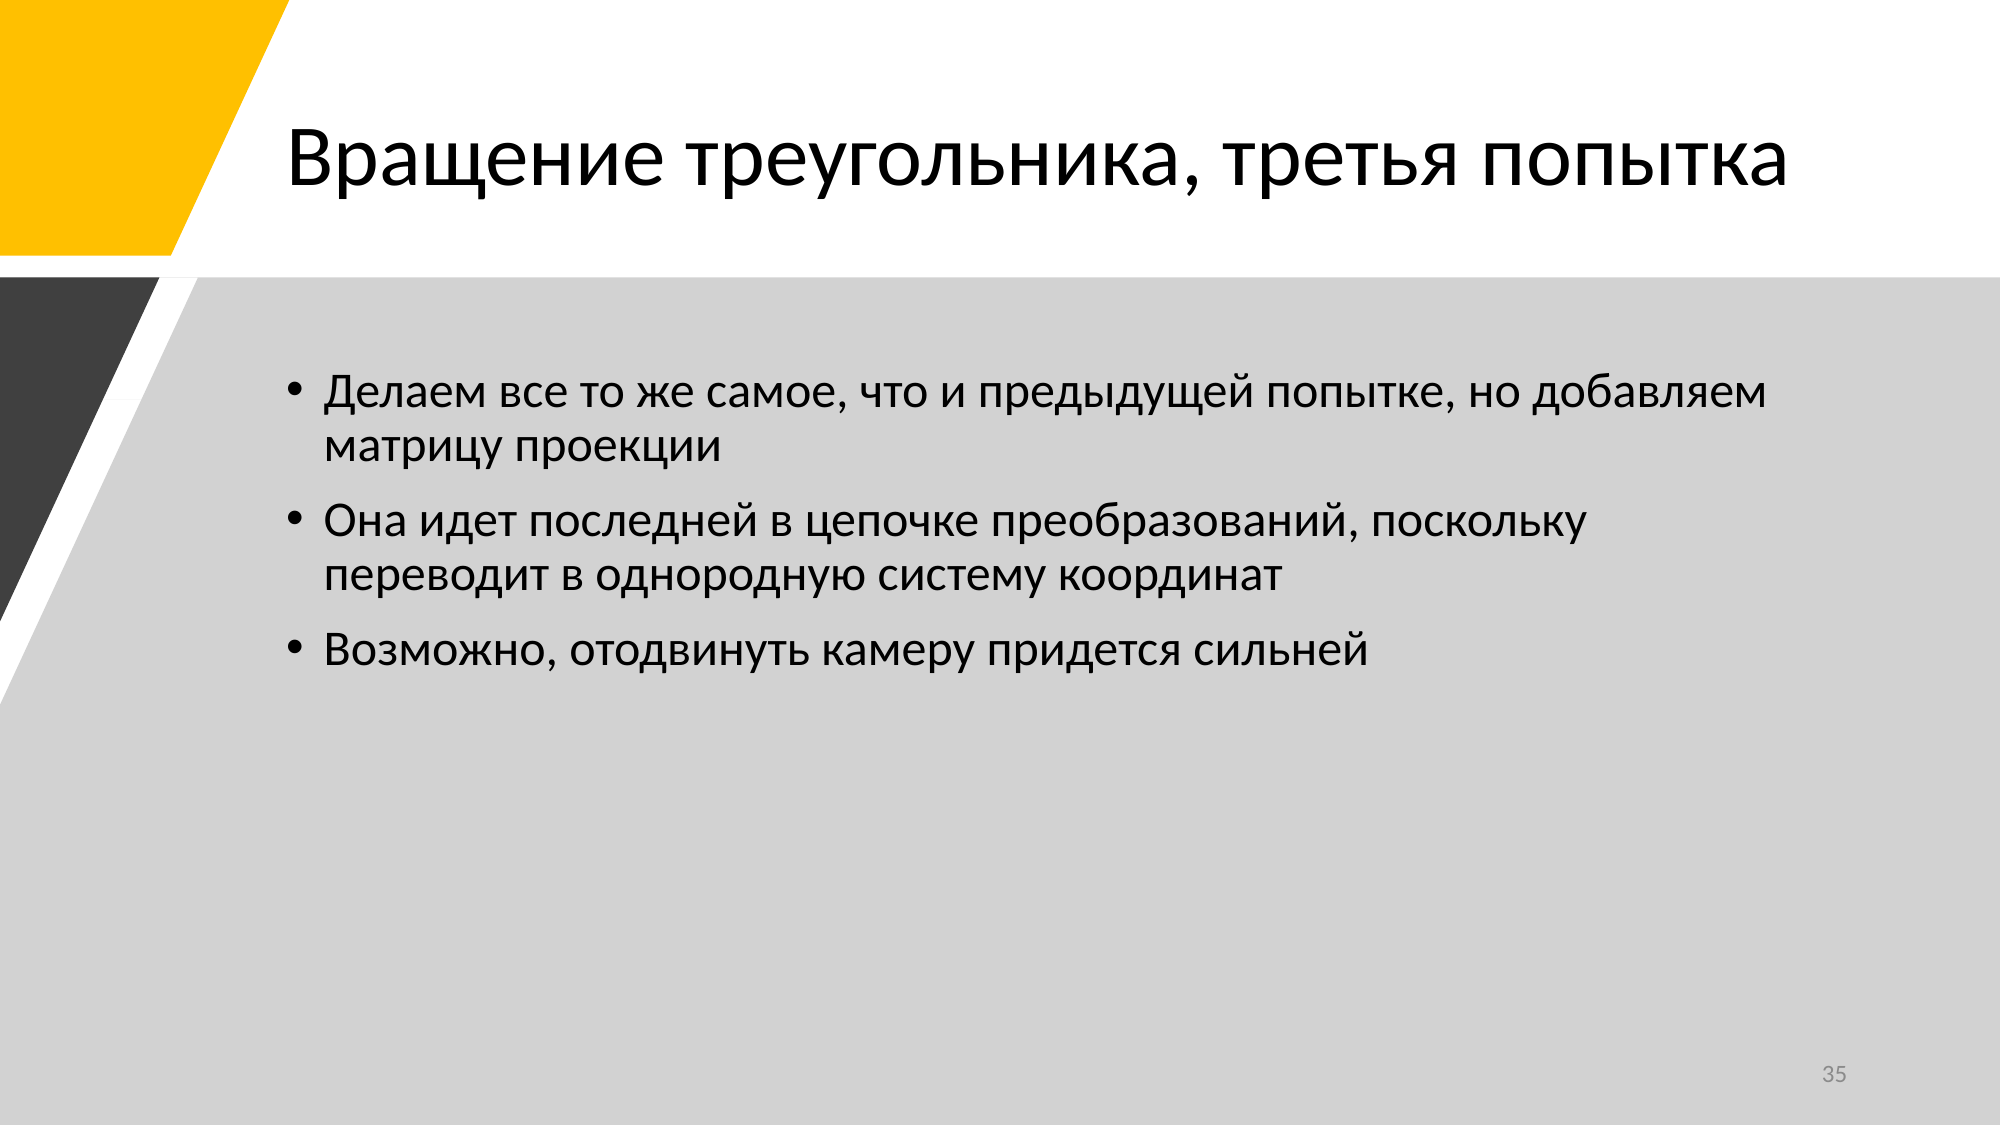

# Вращение треугольника, третья попытка

Делаем все то же самое, что и предыдущей попытке, но добавляем матрицу проекции
Она идет последней в цепочке преобразований, поскольку переводит в однородную систему координат
Возможно, отодвинуть камеру придется сильней
35